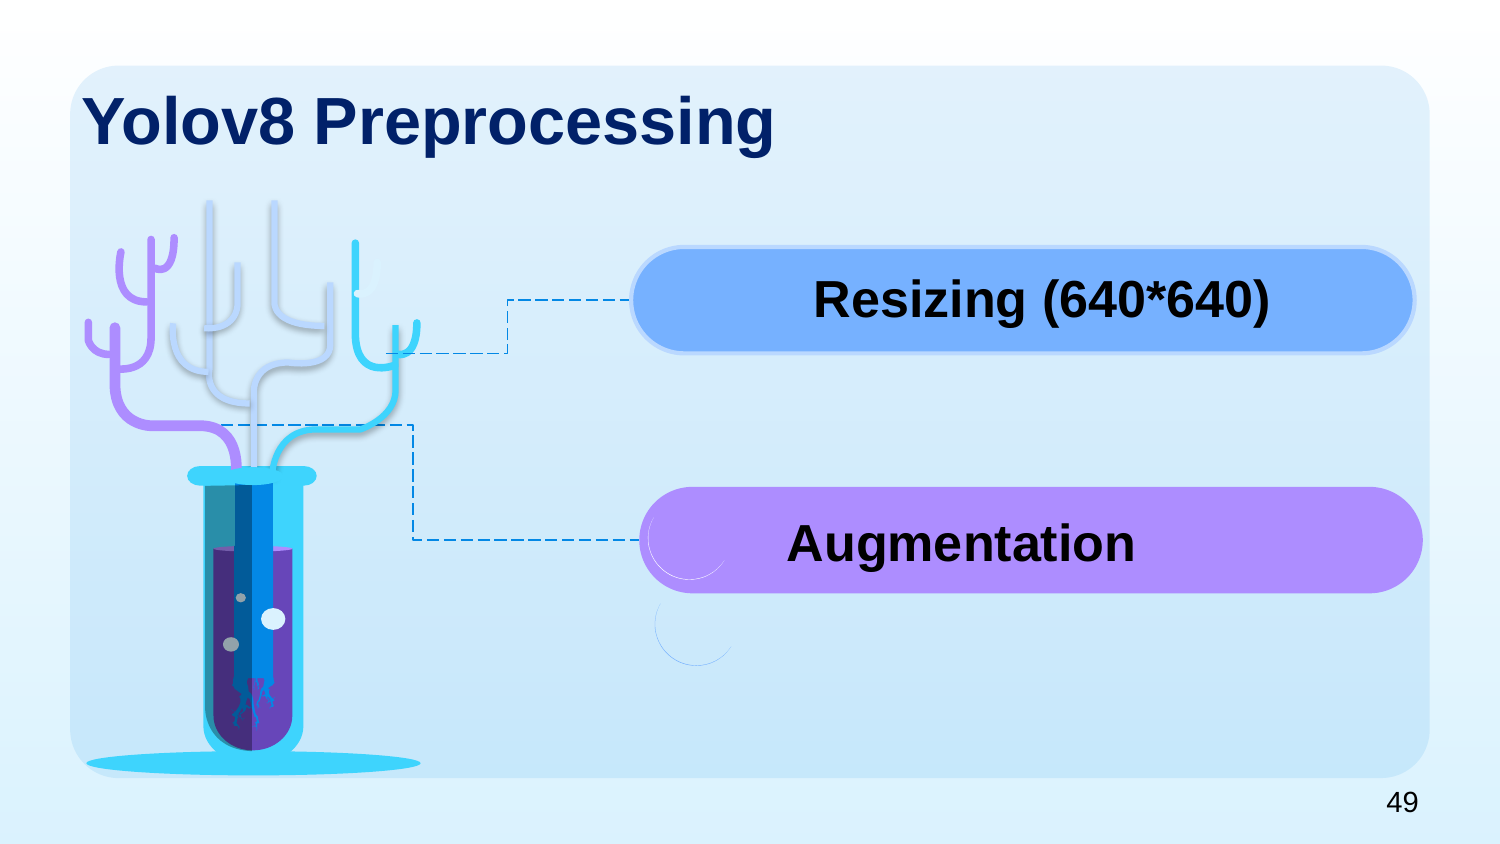

# Yolov8 Preprocessing

Resizing (640*640)

Augmentation
49